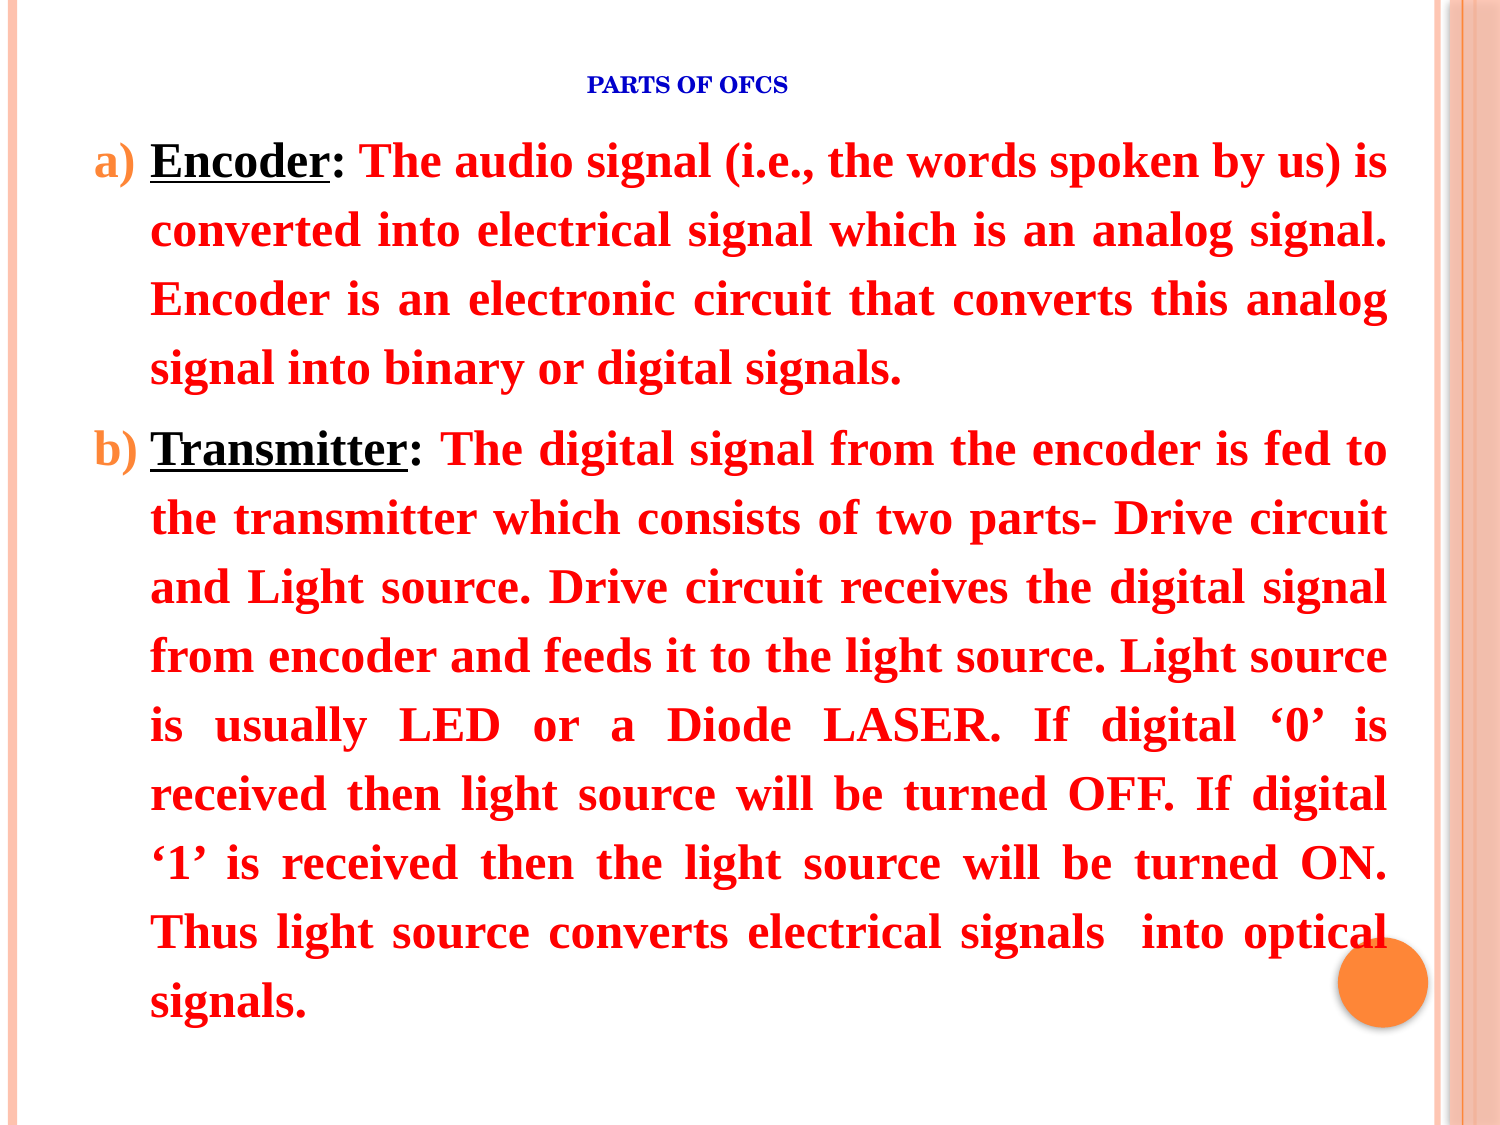

# Parts of OFCS
Encoder: The audio signal (i.e., the words spoken by us) is converted into electrical signal which is an analog signal. Encoder is an electronic circuit that converts this analog signal into binary or digital signals.
Transmitter: The digital signal from the encoder is fed to the transmitter which consists of two parts- Drive circuit and Light source. Drive circuit receives the digital signal from encoder and feeds it to the light source. Light source is usually LED or a Diode LASER. If digital ‘0’ is received then light source will be turned OFF. If digital ‘1’ is received then the light source will be turned ON. Thus light source converts electrical signals  into optical signals.